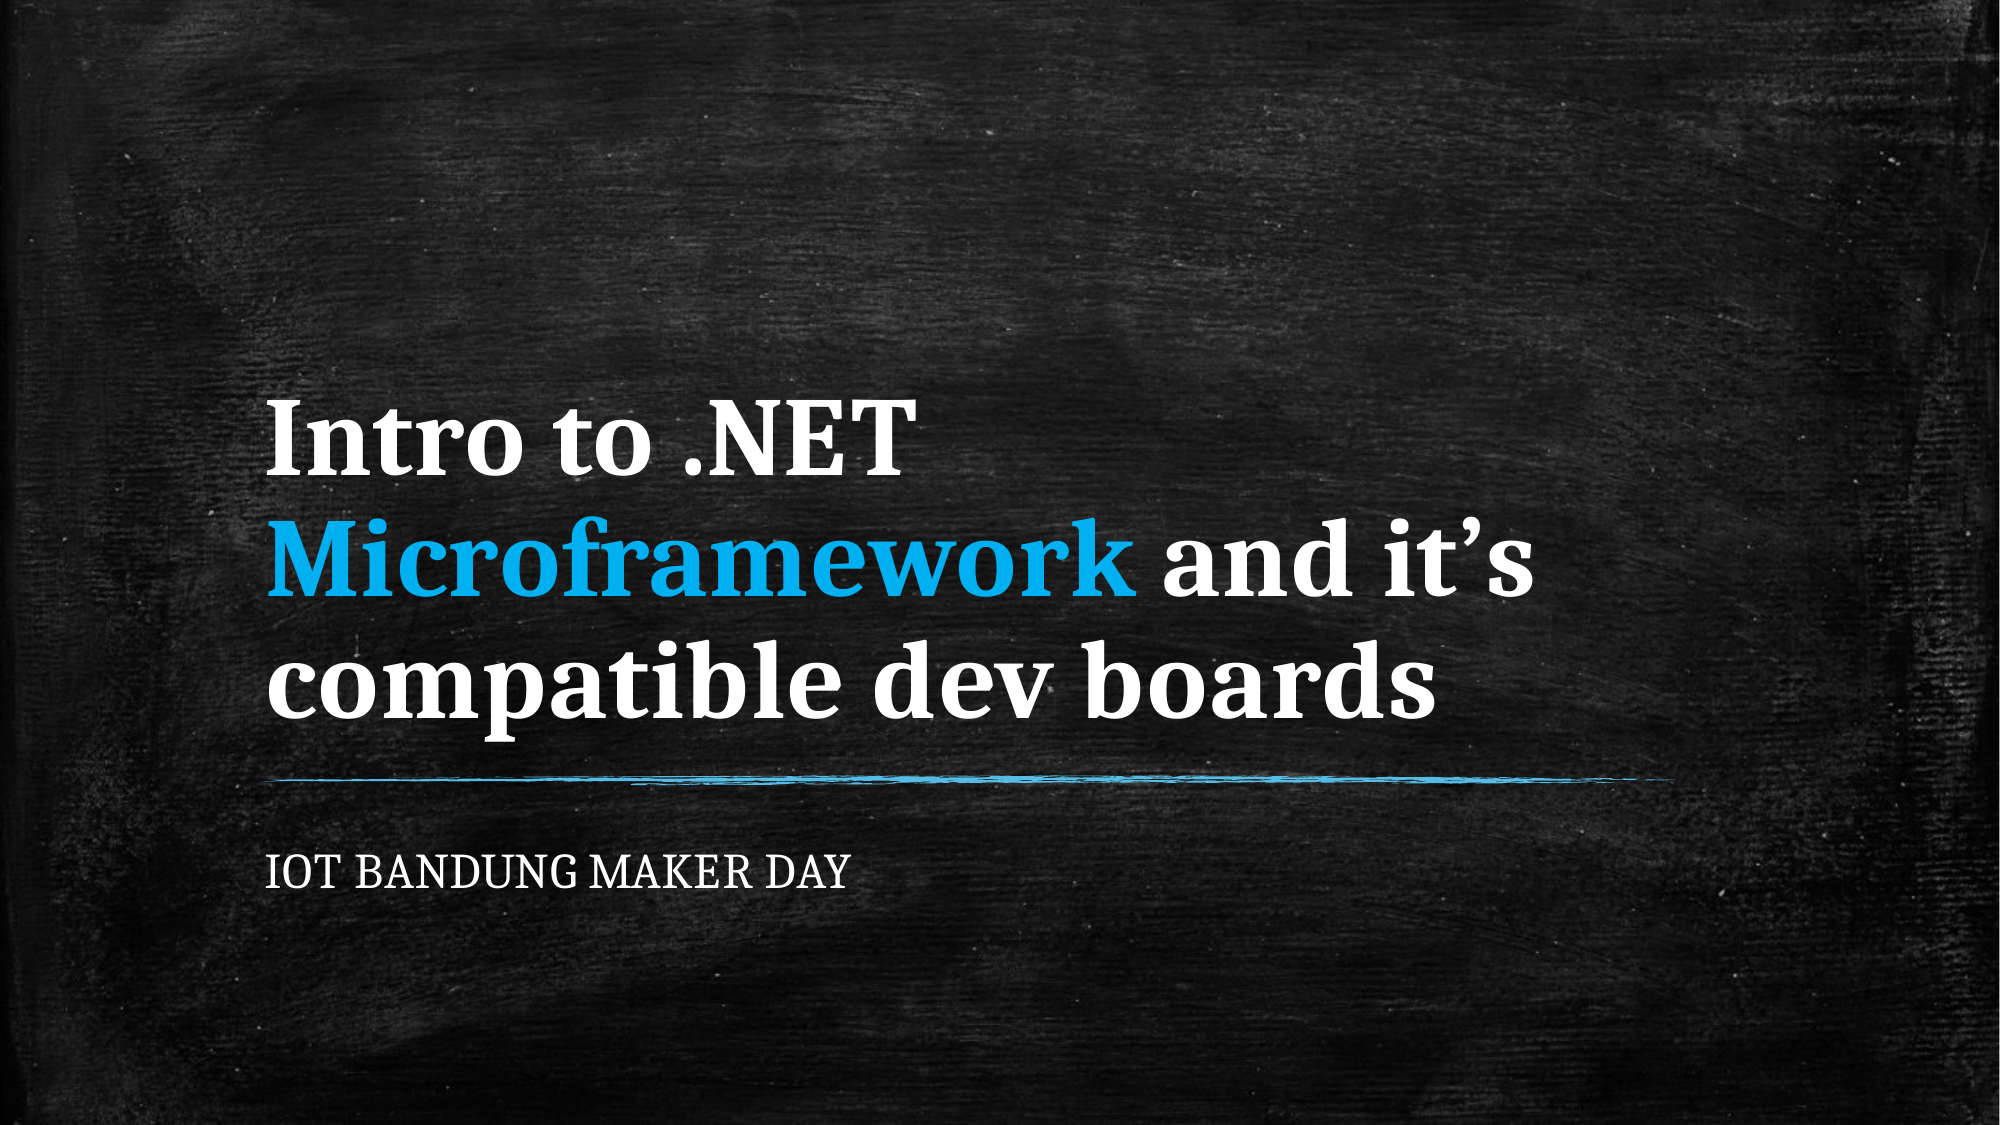

# Intro to .NET Microframework and it’s compatible dev boards
IOT BANDUNG MAKER DAY